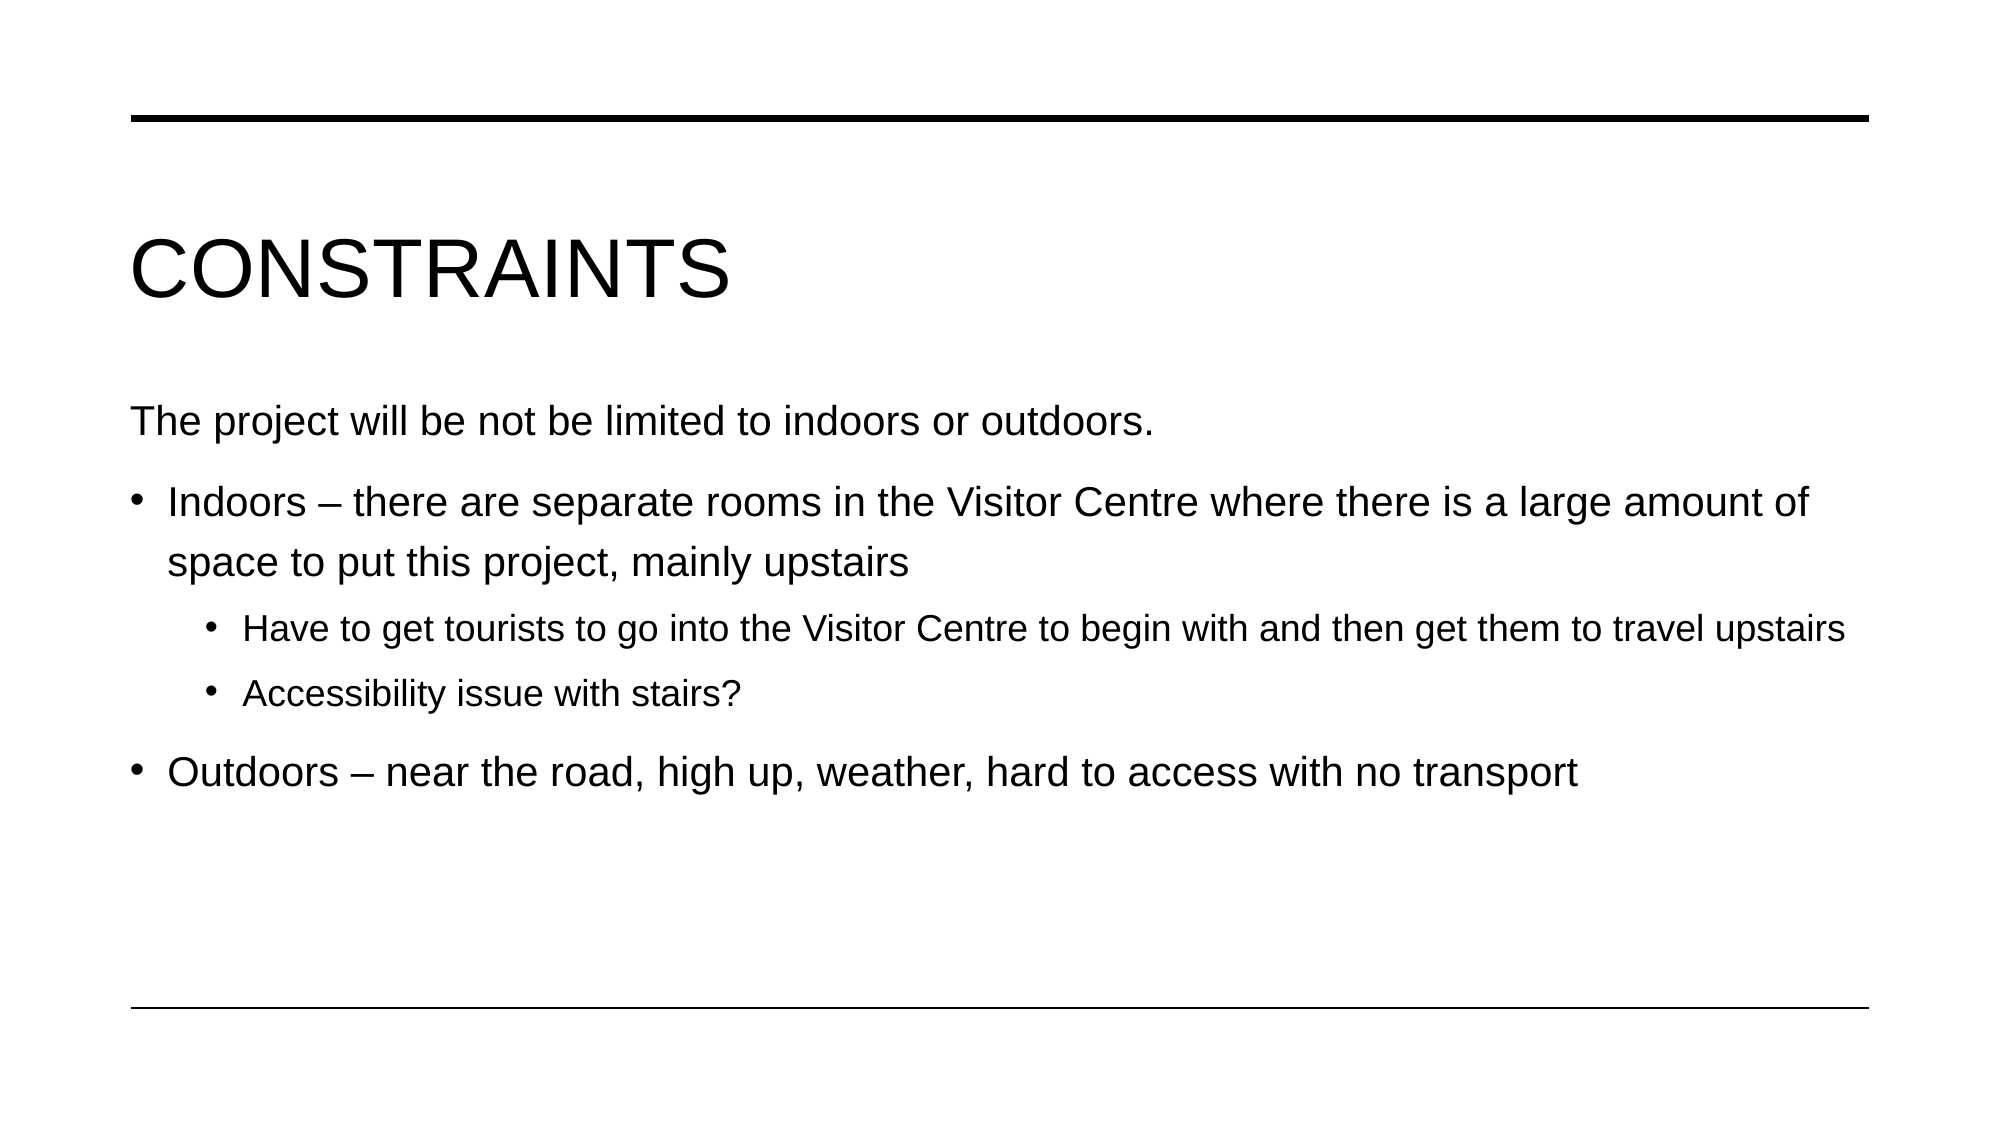

# Constraints
The project will be not be limited to indoors or outdoors.
Indoors – there are separate rooms in the Visitor Centre where there is a large amount of space to put this project, mainly upstairs
Have to get tourists to go into the Visitor Centre to begin with and then get them to travel upstairs
Accessibility issue with stairs?
Outdoors – near the road, high up, weather, hard to access with no transport